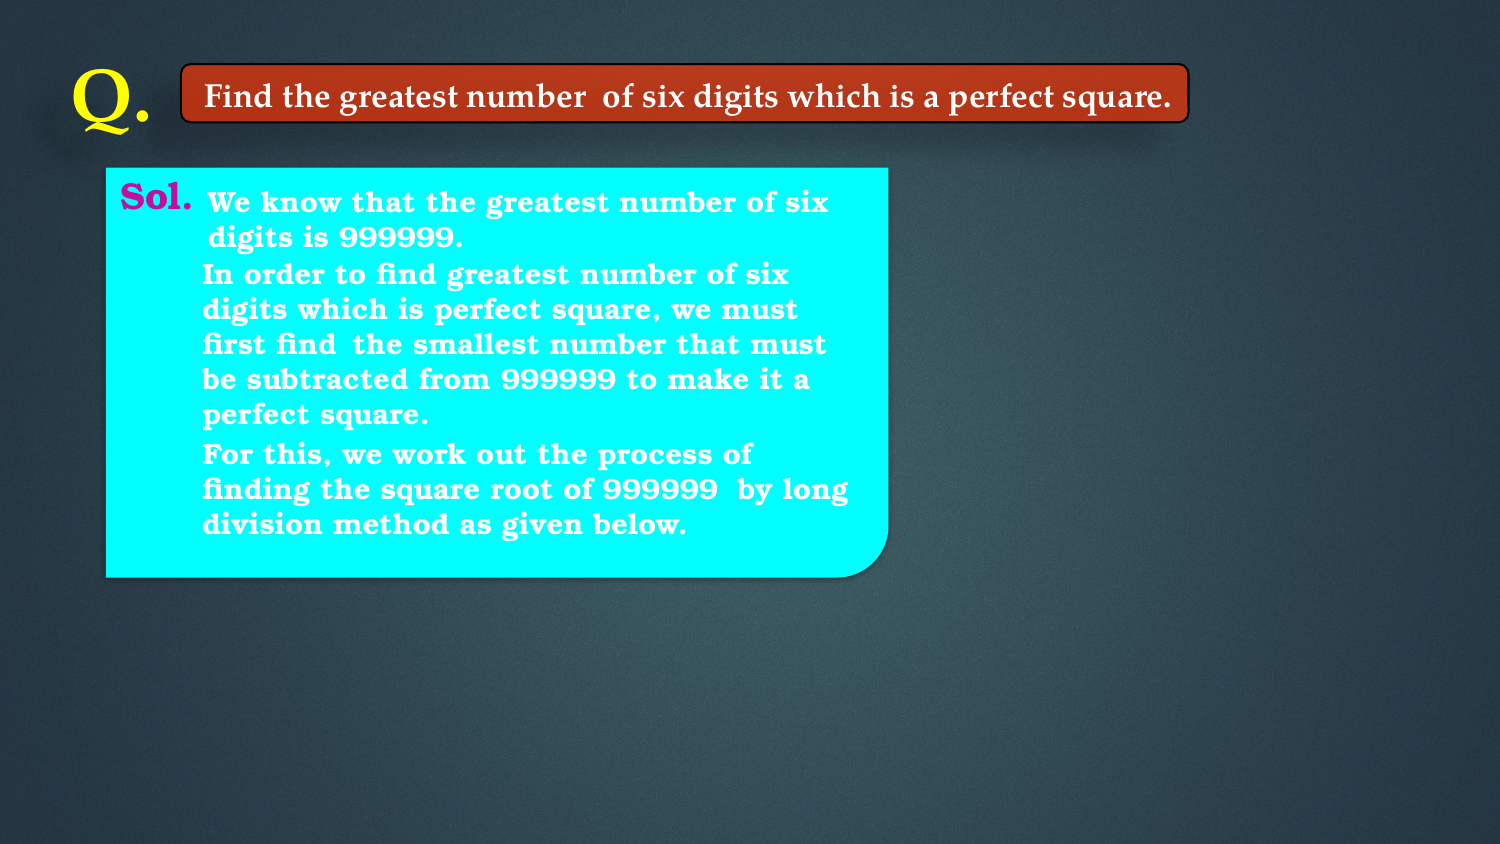

Q.

Find the greatest number  of six digits which is a perfect square.
Sol.
We know that the greatest number of six
digits is 999999.
In order to find greatest number of six
digits which is perfect square, we must
first find 	the smallest number that must
be subtracted from 999999 to make it a
perfect square.
For this, we work out the process of
finding the square root of 999999  by long
division method as given below.